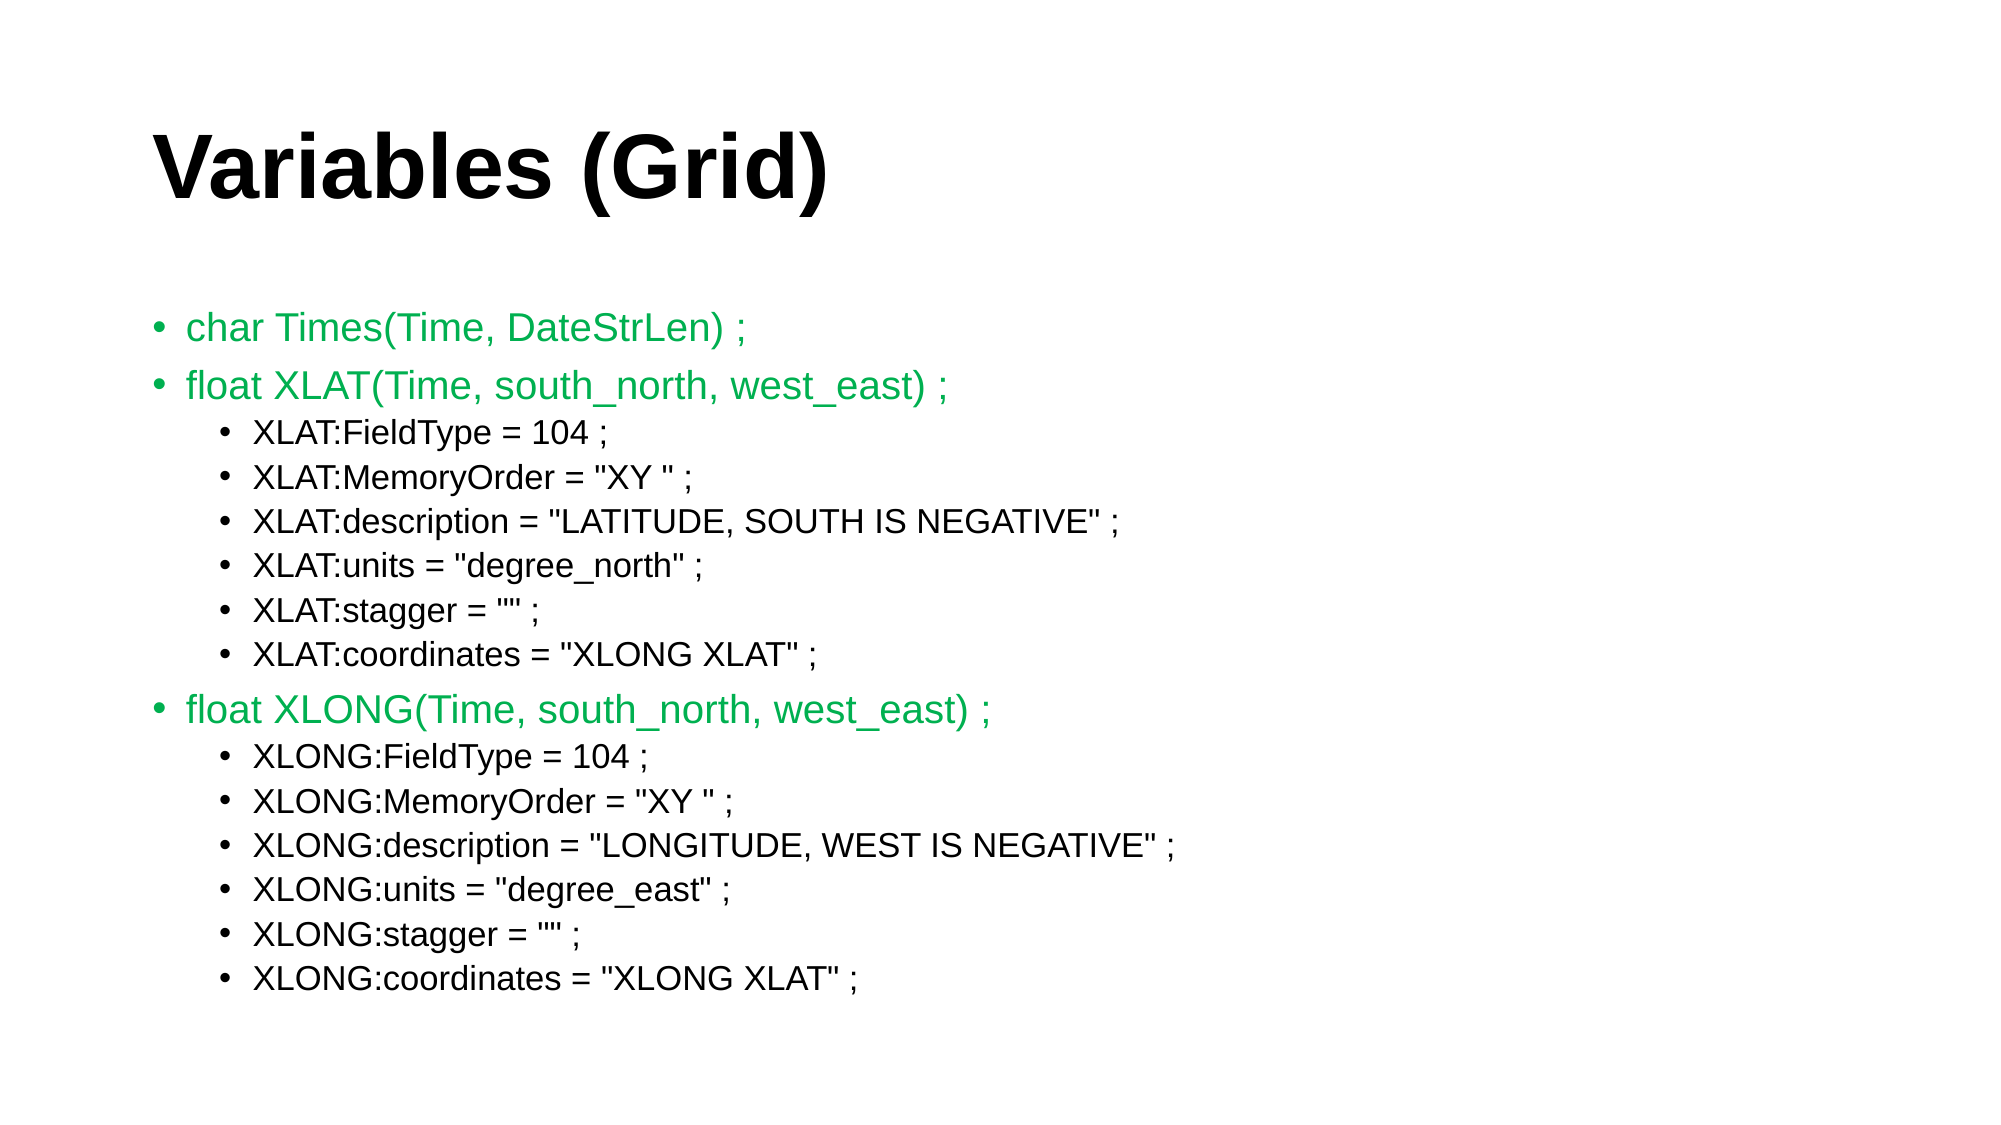

# Variables (Grid)
char Times(Time, DateStrLen) ;
float XLAT(Time, south_north, west_east) ;
XLAT:FieldType = 104 ;
XLAT:MemoryOrder = "XY " ;
XLAT:description = "LATITUDE, SOUTH IS NEGATIVE" ;
XLAT:units = "degree_north" ;
XLAT:stagger = "" ;
XLAT:coordinates = "XLONG XLAT" ;
float XLONG(Time, south_north, west_east) ;
XLONG:FieldType = 104 ;
XLONG:MemoryOrder = "XY " ;
XLONG:description = "LONGITUDE, WEST IS NEGATIVE" ;
XLONG:units = "degree_east" ;
XLONG:stagger = "" ;
XLONG:coordinates = "XLONG XLAT" ;